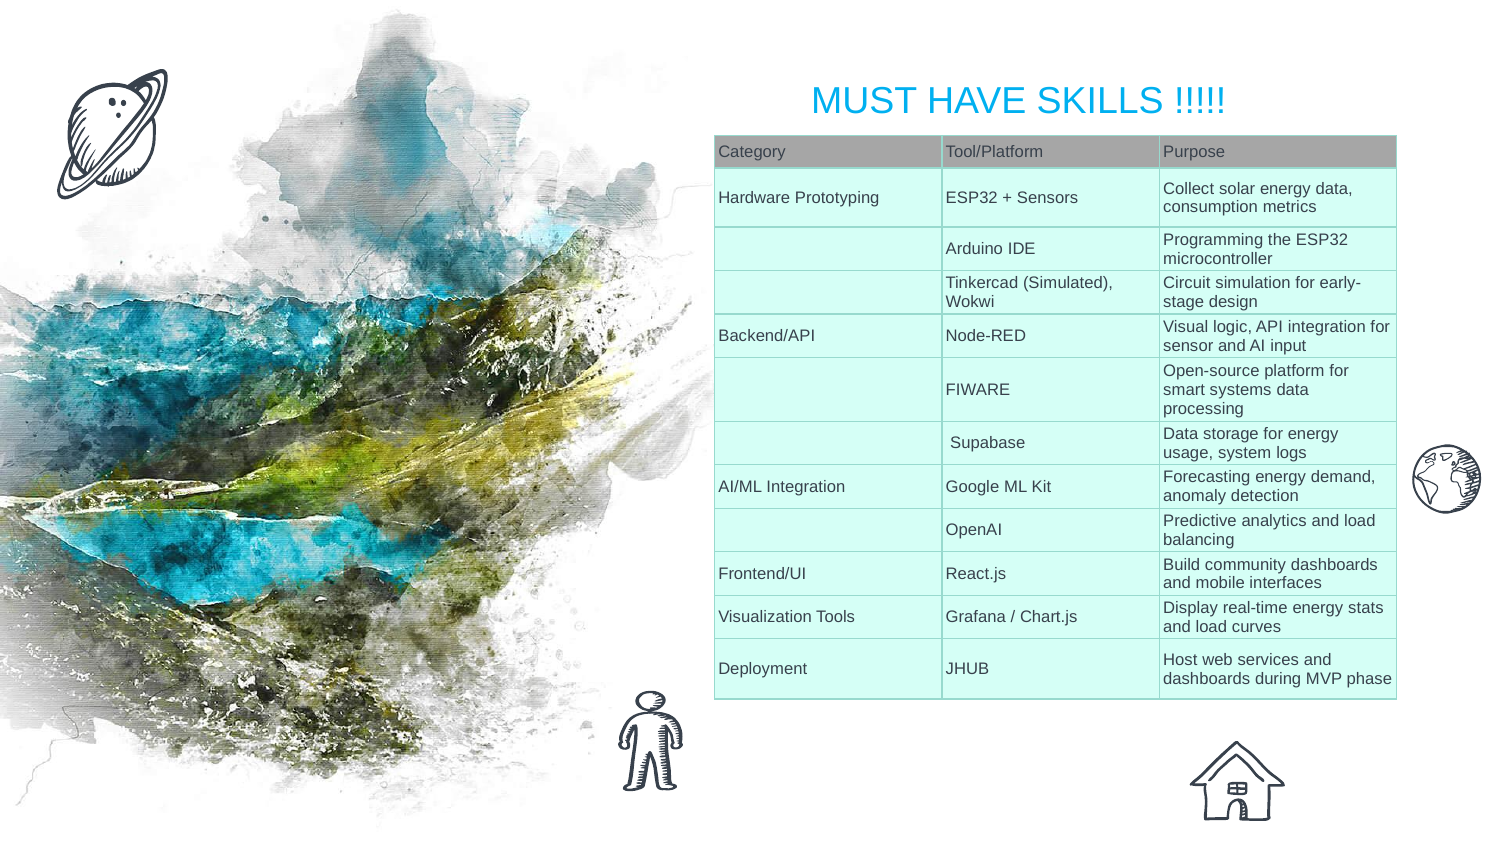

MUST HAVE SKILLS !!!!!
| Category | Tool/Platform | Purpose |
| --- | --- | --- |
| Hardware Prototyping | ESP32 + Sensors | Collect solar energy data, consumption metrics |
|  | Arduino IDE | Programming the ESP32 microcontroller |
|  | Tinkercad (Simulated), Wokwi | Circuit simulation for early-stage design |
| Backend/API | Node-RED | Visual logic, API integration for sensor and AI input |
|  | FIWARE | Open-source platform for smart systems data processing |
|  | Supabase | Data storage for energy usage, system logs |
| AI/ML Integration | Google ML Kit | Forecasting energy demand, anomaly detection |
|  | OpenAI | Predictive analytics and load balancing |
| Frontend/UI | React.js | Build community dashboards and mobile interfaces |
| Visualization Tools | Grafana / Chart.js | Display real-time energy stats and load curves |
| Deployment | JHUB | Host web services and dashboards during MVP phase |